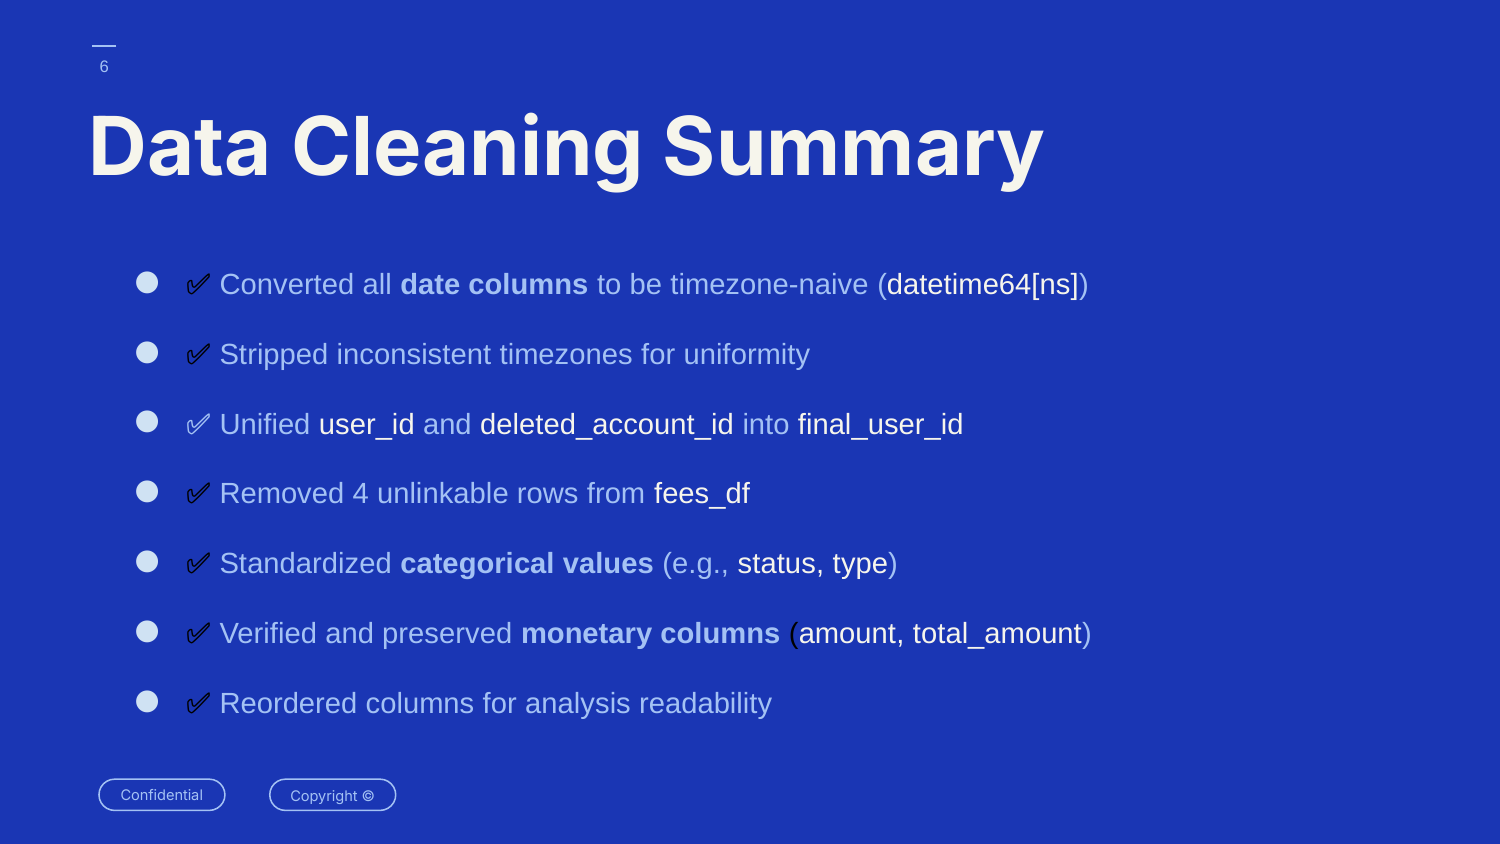

6
# Data Cleaning Summary

✅ Converted all date columns to be timezone-naive (datetime64[ns])

✅ Stripped inconsistent timezones for uniformity

✅ Unified user_id and deleted_account_id into final_user_id
✅ Removed 4 unlinkable rows from fees_df

✅ Standardized categorical values (e.g., status, type)
✅ Verified and preserved monetary columns (amount, total_amount)

✅ Reordered columns for analysis readability